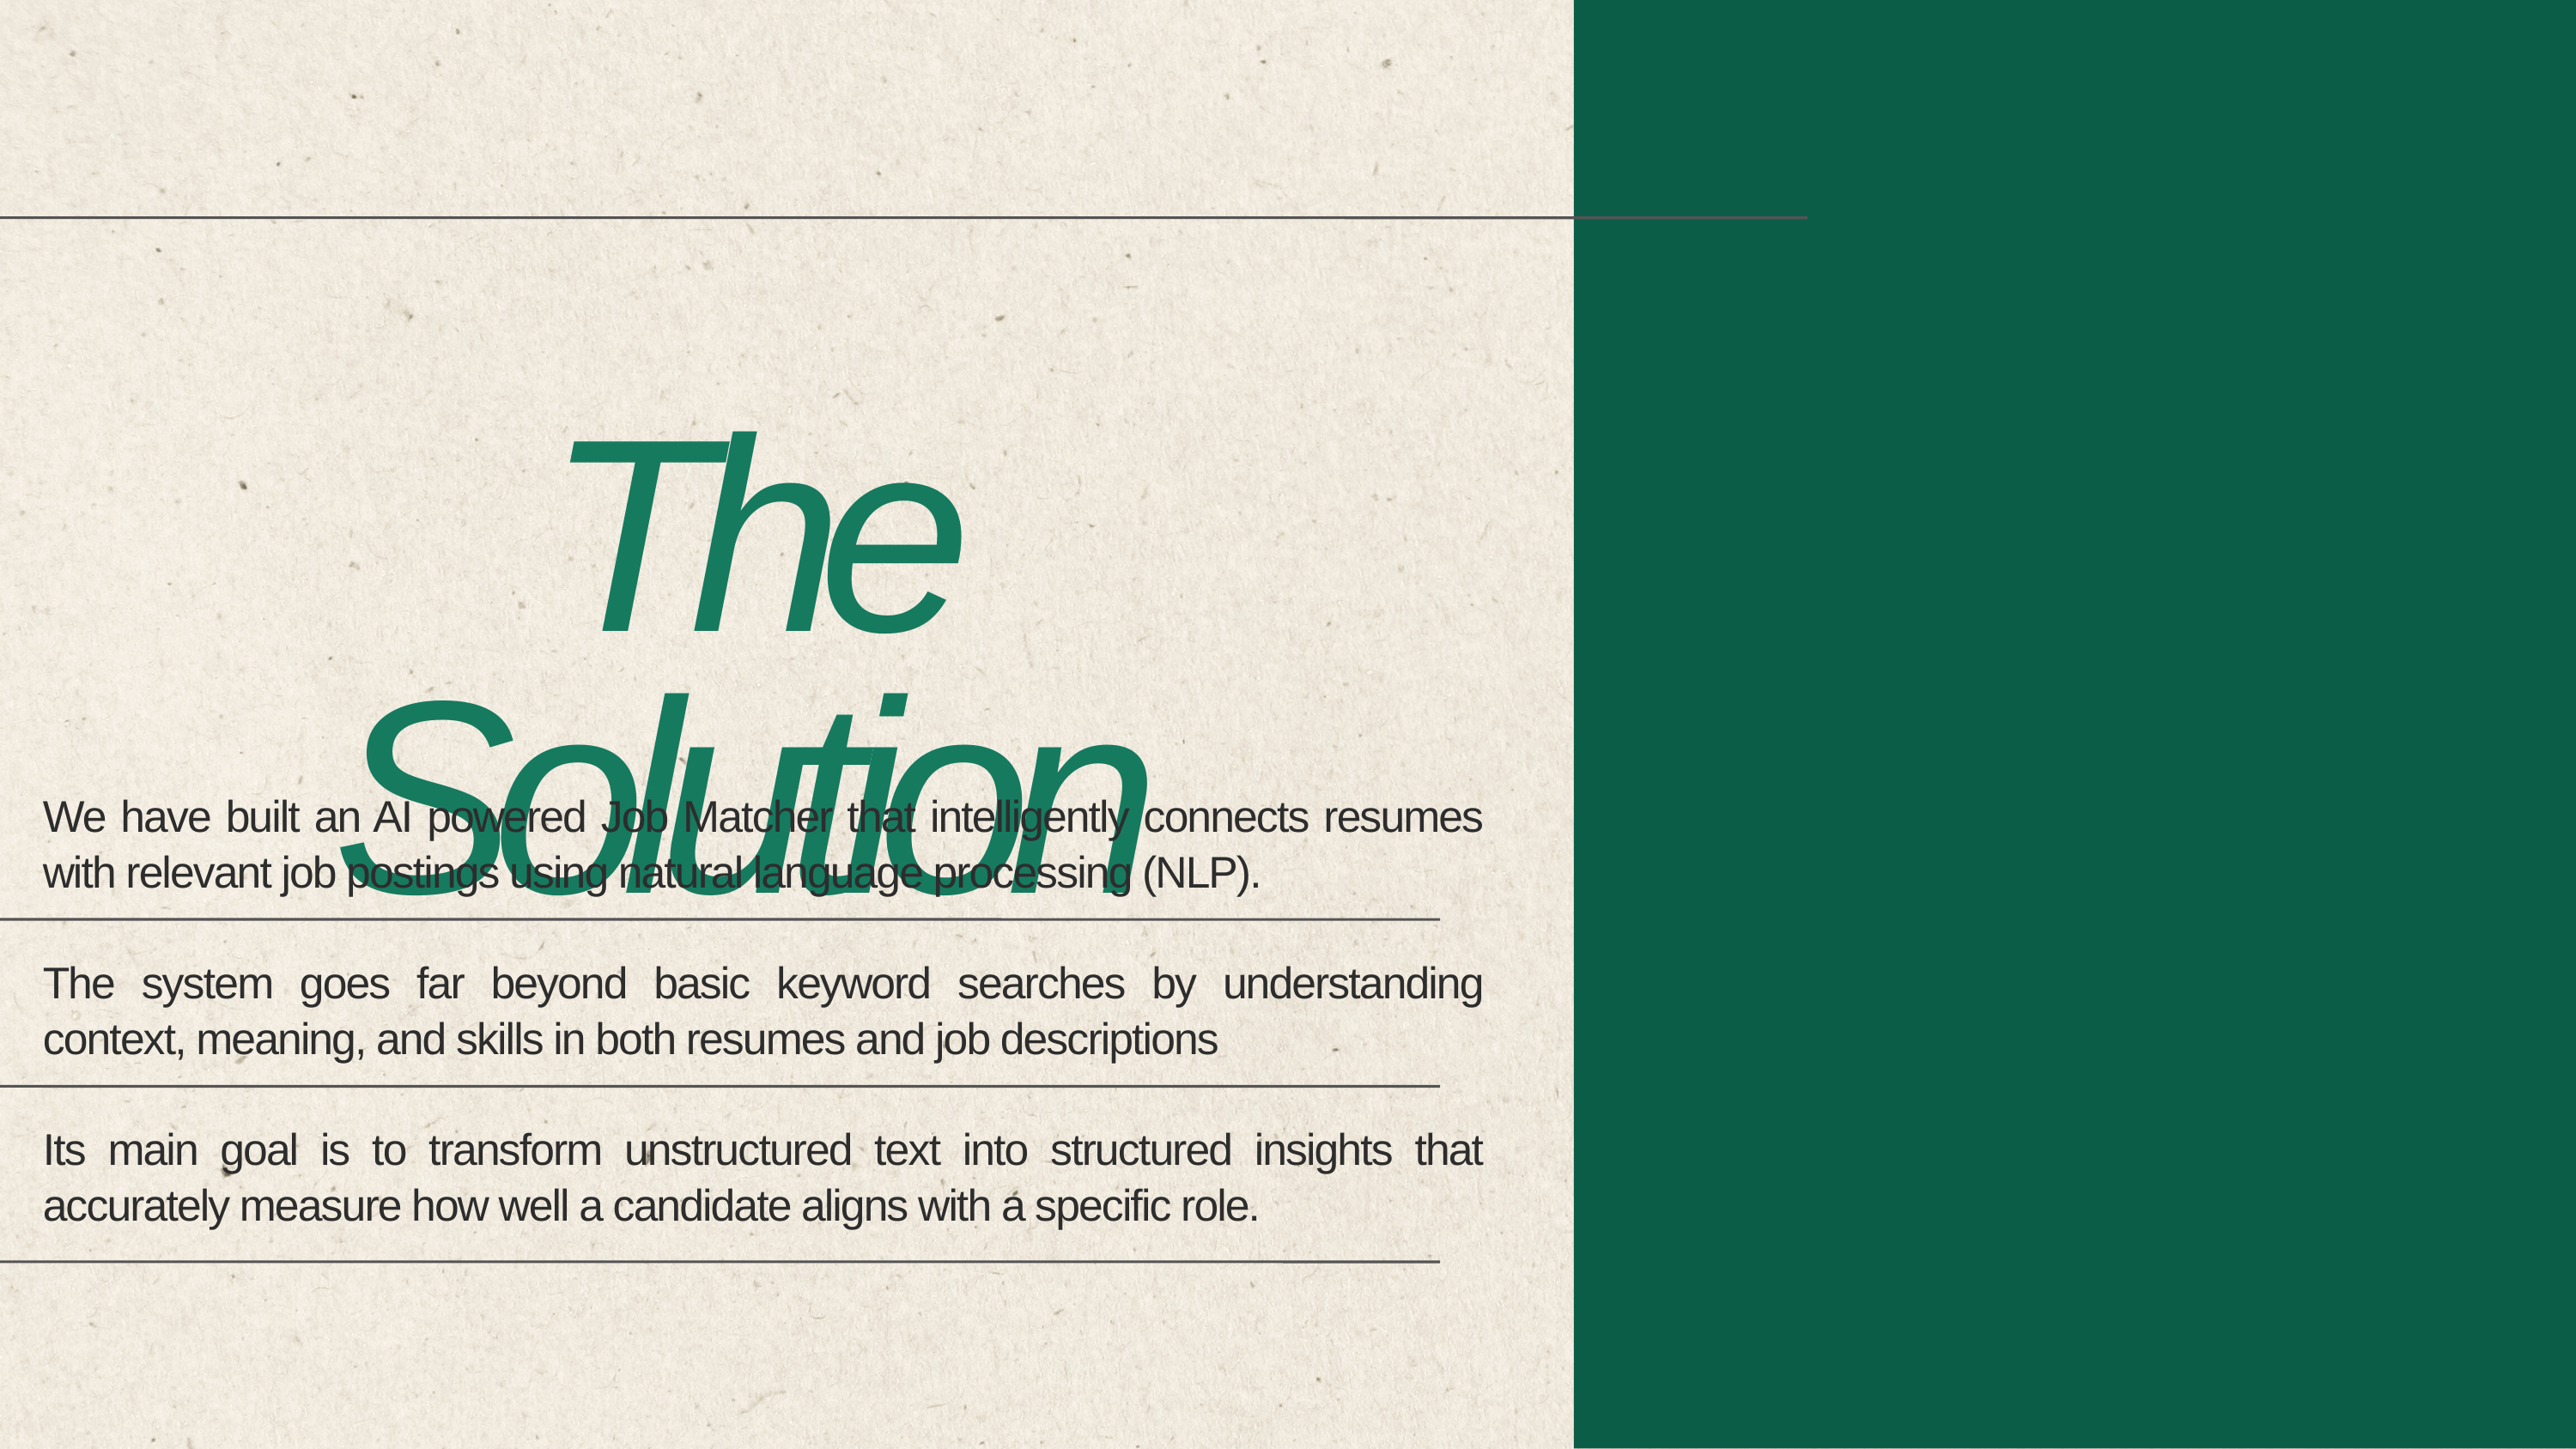

MSBA 2026

The Solution

We have built an AI powered Job Matcher that intelligently connects resumes with relevant job postings using natural language processing (NLP).

The system goes far beyond basic keyword searches by understanding context, meaning, and skills in both resumes and job descriptions

Its main goal is to transform unstructured text into structured insights that accurately measure how well a candidate aligns with a specific role.